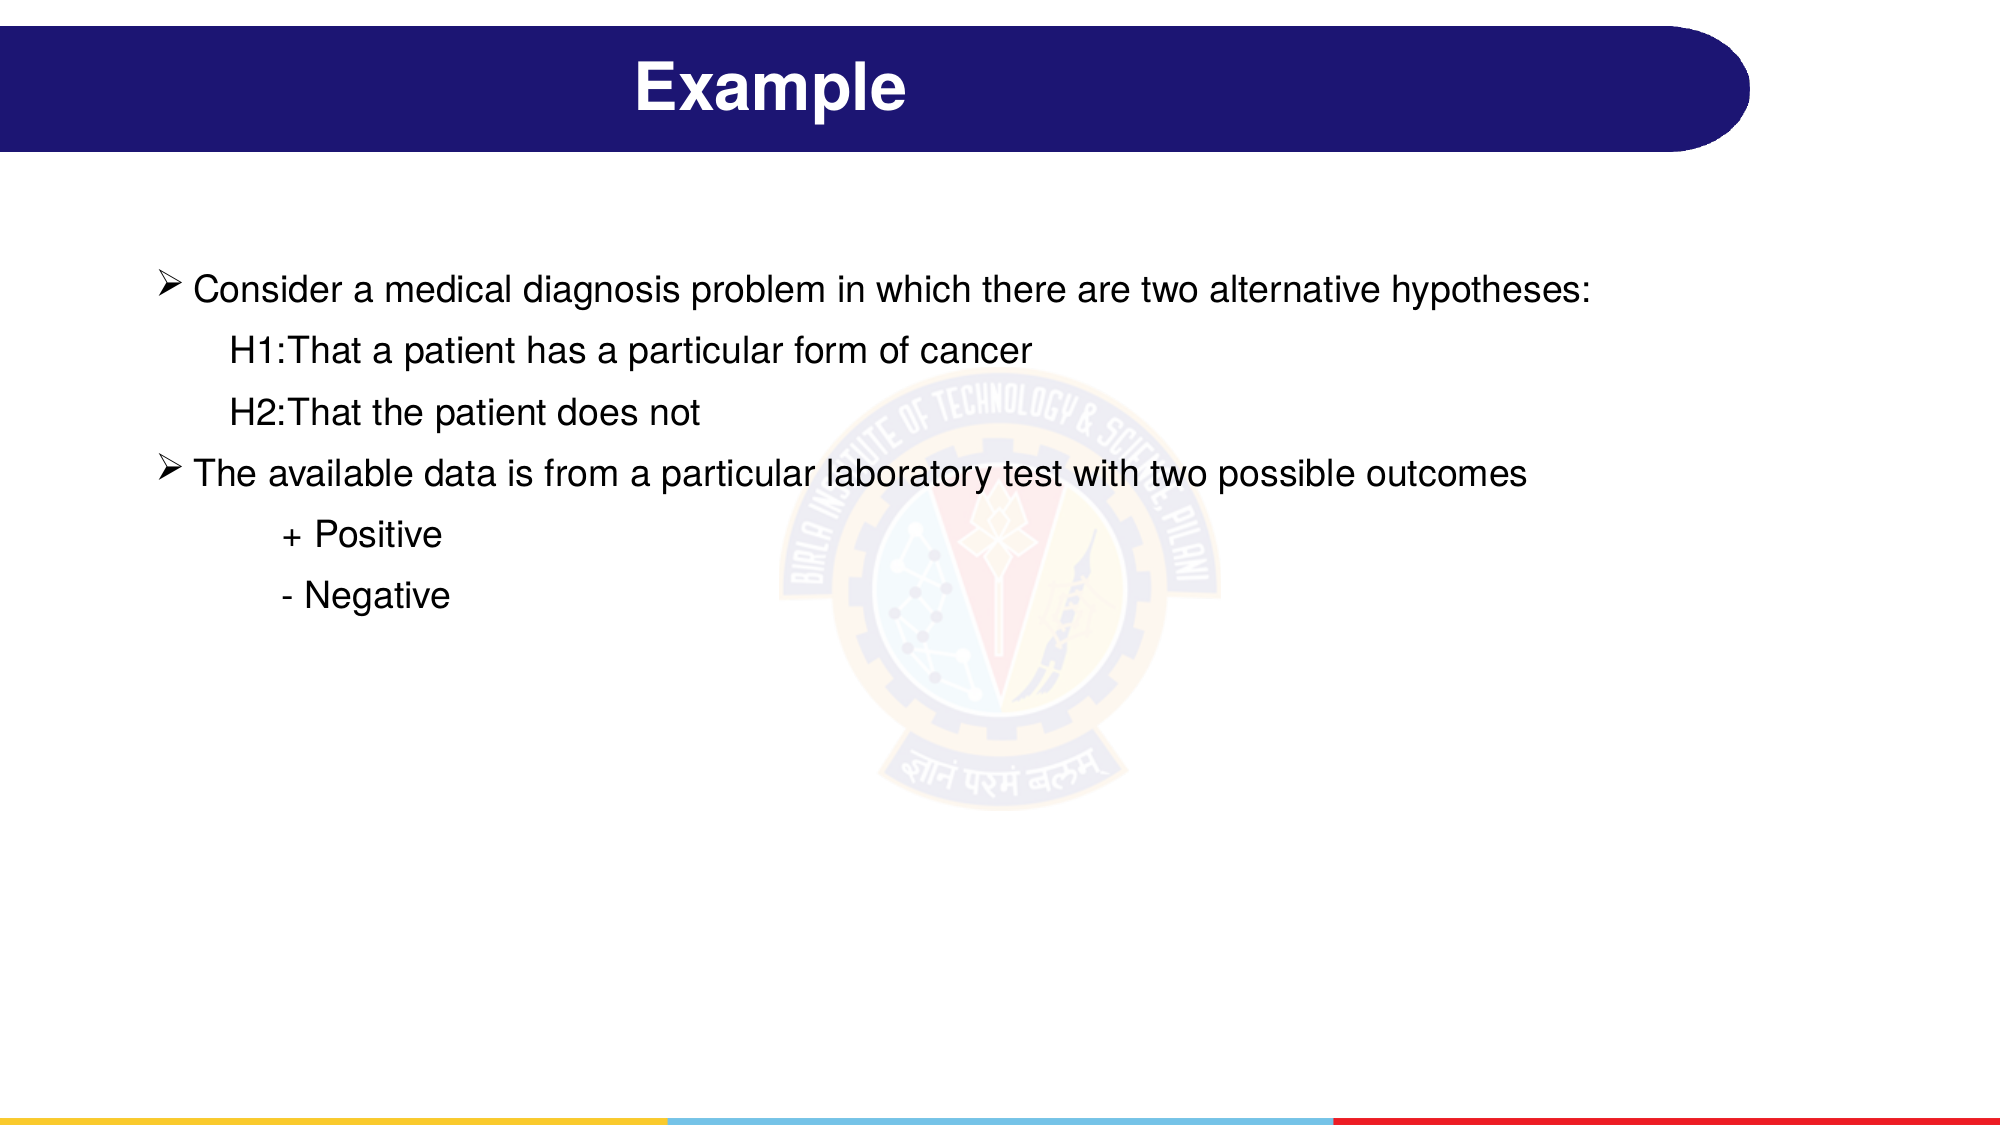

# Example
Consider a medical diagnosis problem in which there are two alternative hypotheses:
       H1:That a patient has a particular form of cancer
       H2:That the patient does not
The available data is from a particular laboratory test with two possible outcomes
            + Positive
            - Negative